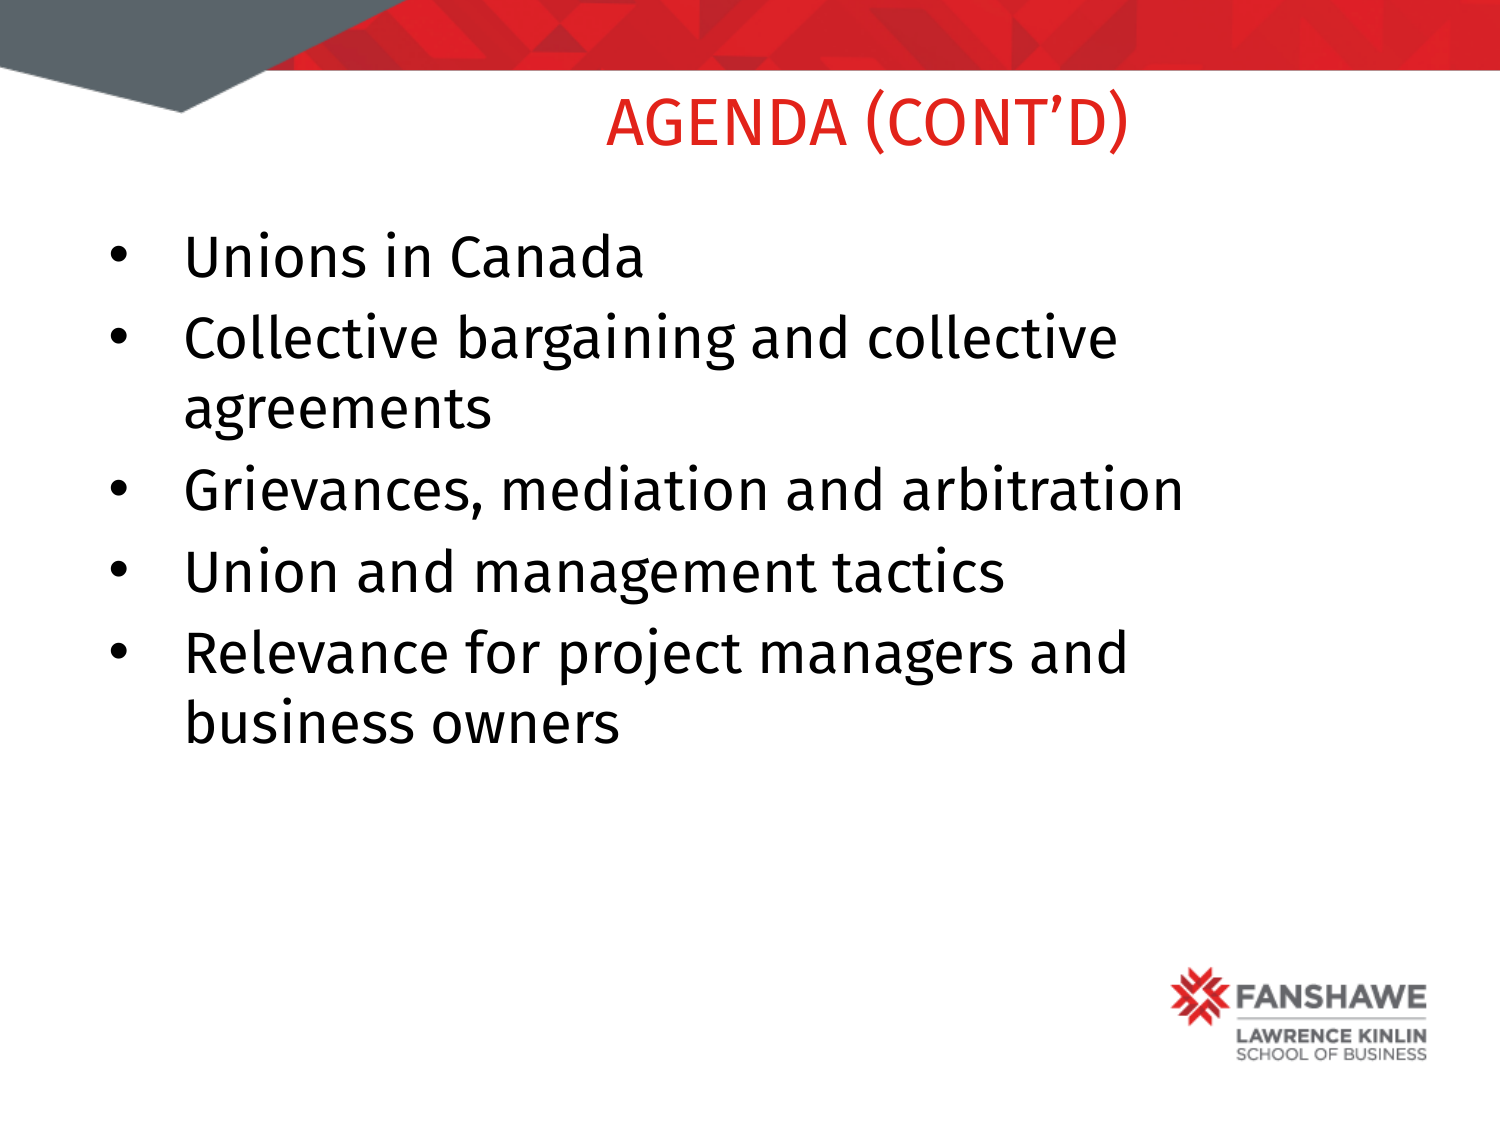

# Agenda (cont’d)
Unions in Canada
Collective bargaining and collective agreements
Grievances, mediation and arbitration
Union and management tactics
Relevance for project managers and
business owners